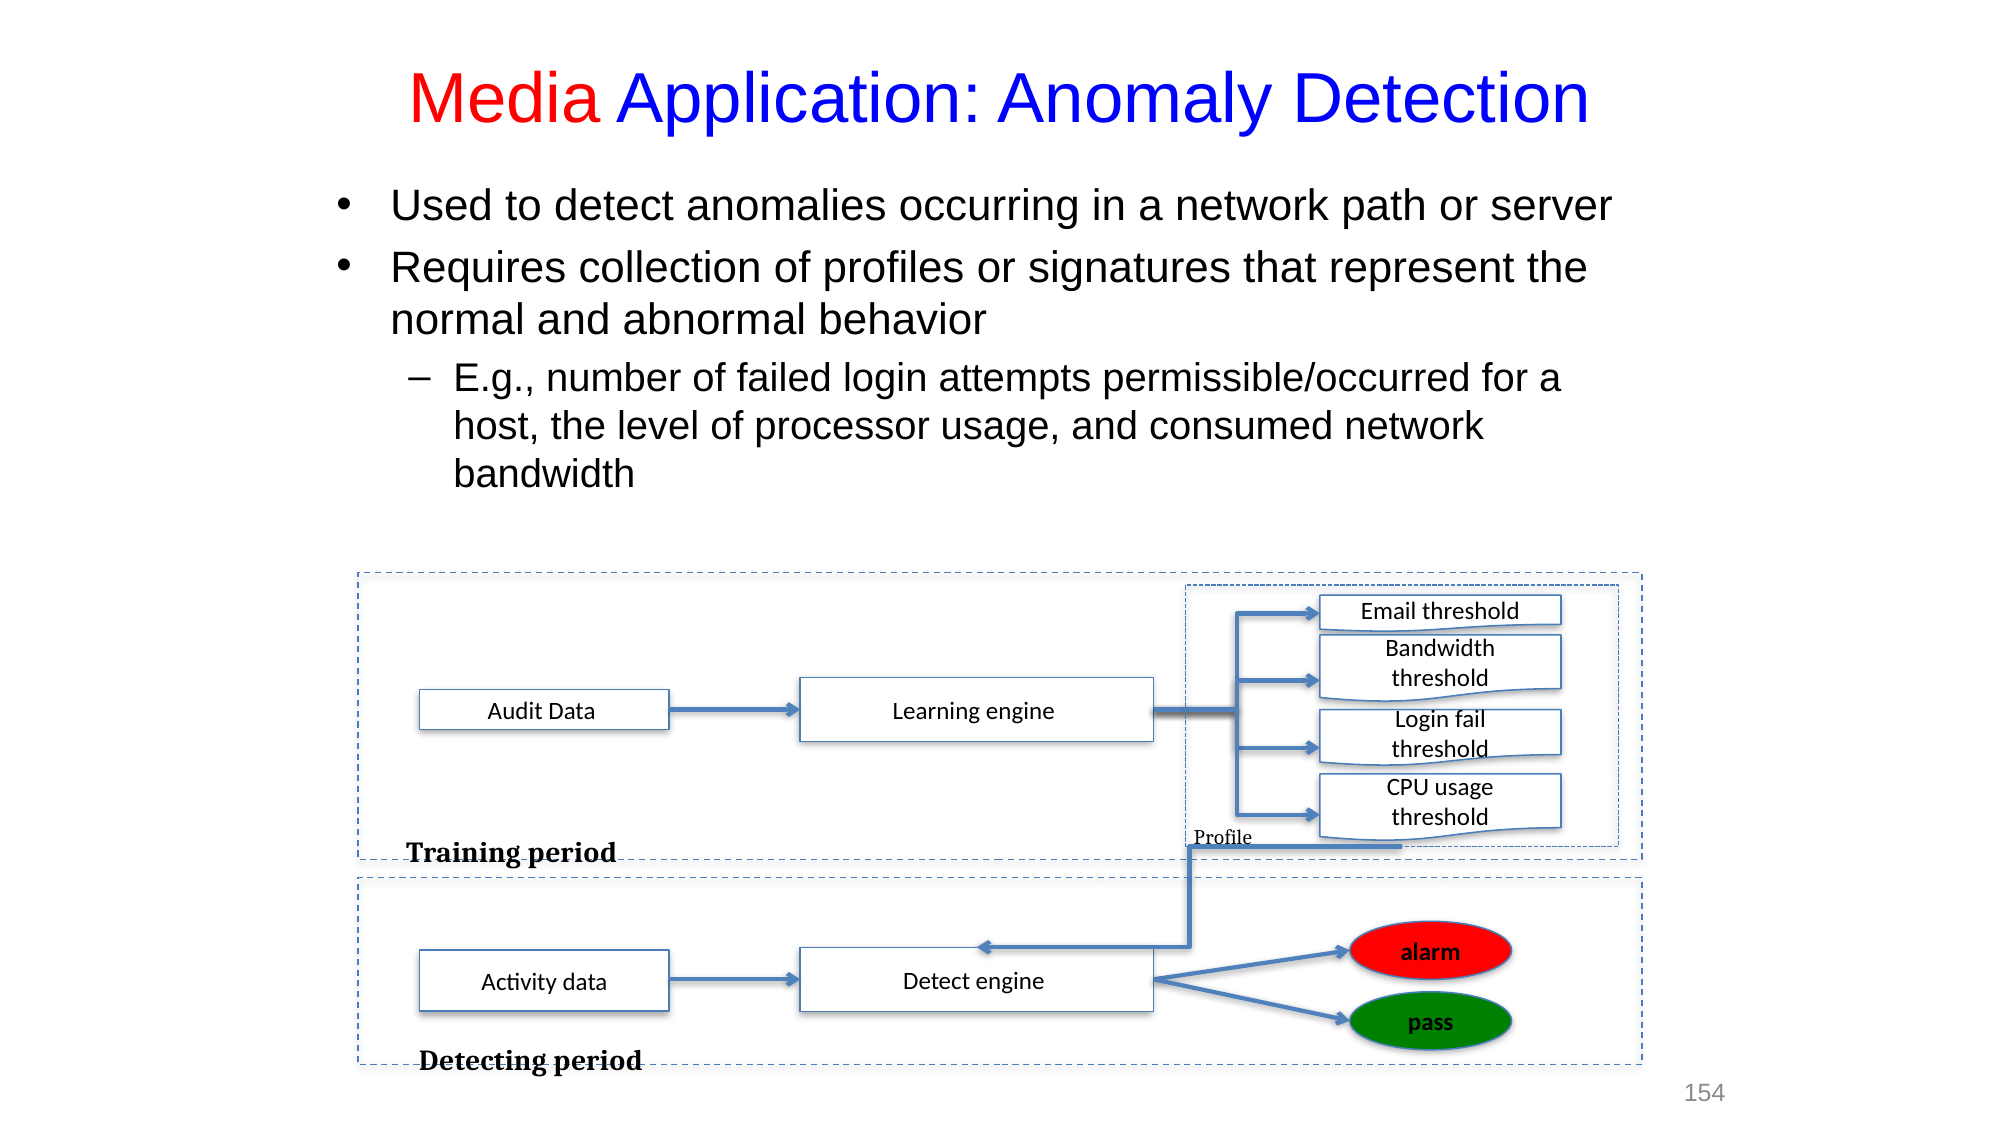

# Media Application: Anomaly Detection
Used to detect anomalies occurring in a network path or server
Requires collection of profiles or signatures that represent the normal and abnormal behavior
E.g., number of failed login attempts permissible/occurred for a host, the level of processor usage, and consumed network bandwidth

Email threshold
Bandwidth threshold
Learning engine
Audit Data
Login fail
threshold
CPU usage
threshold
Training period

alarm
Detect engine
Activity data
pass
Detecting period
Profile
154